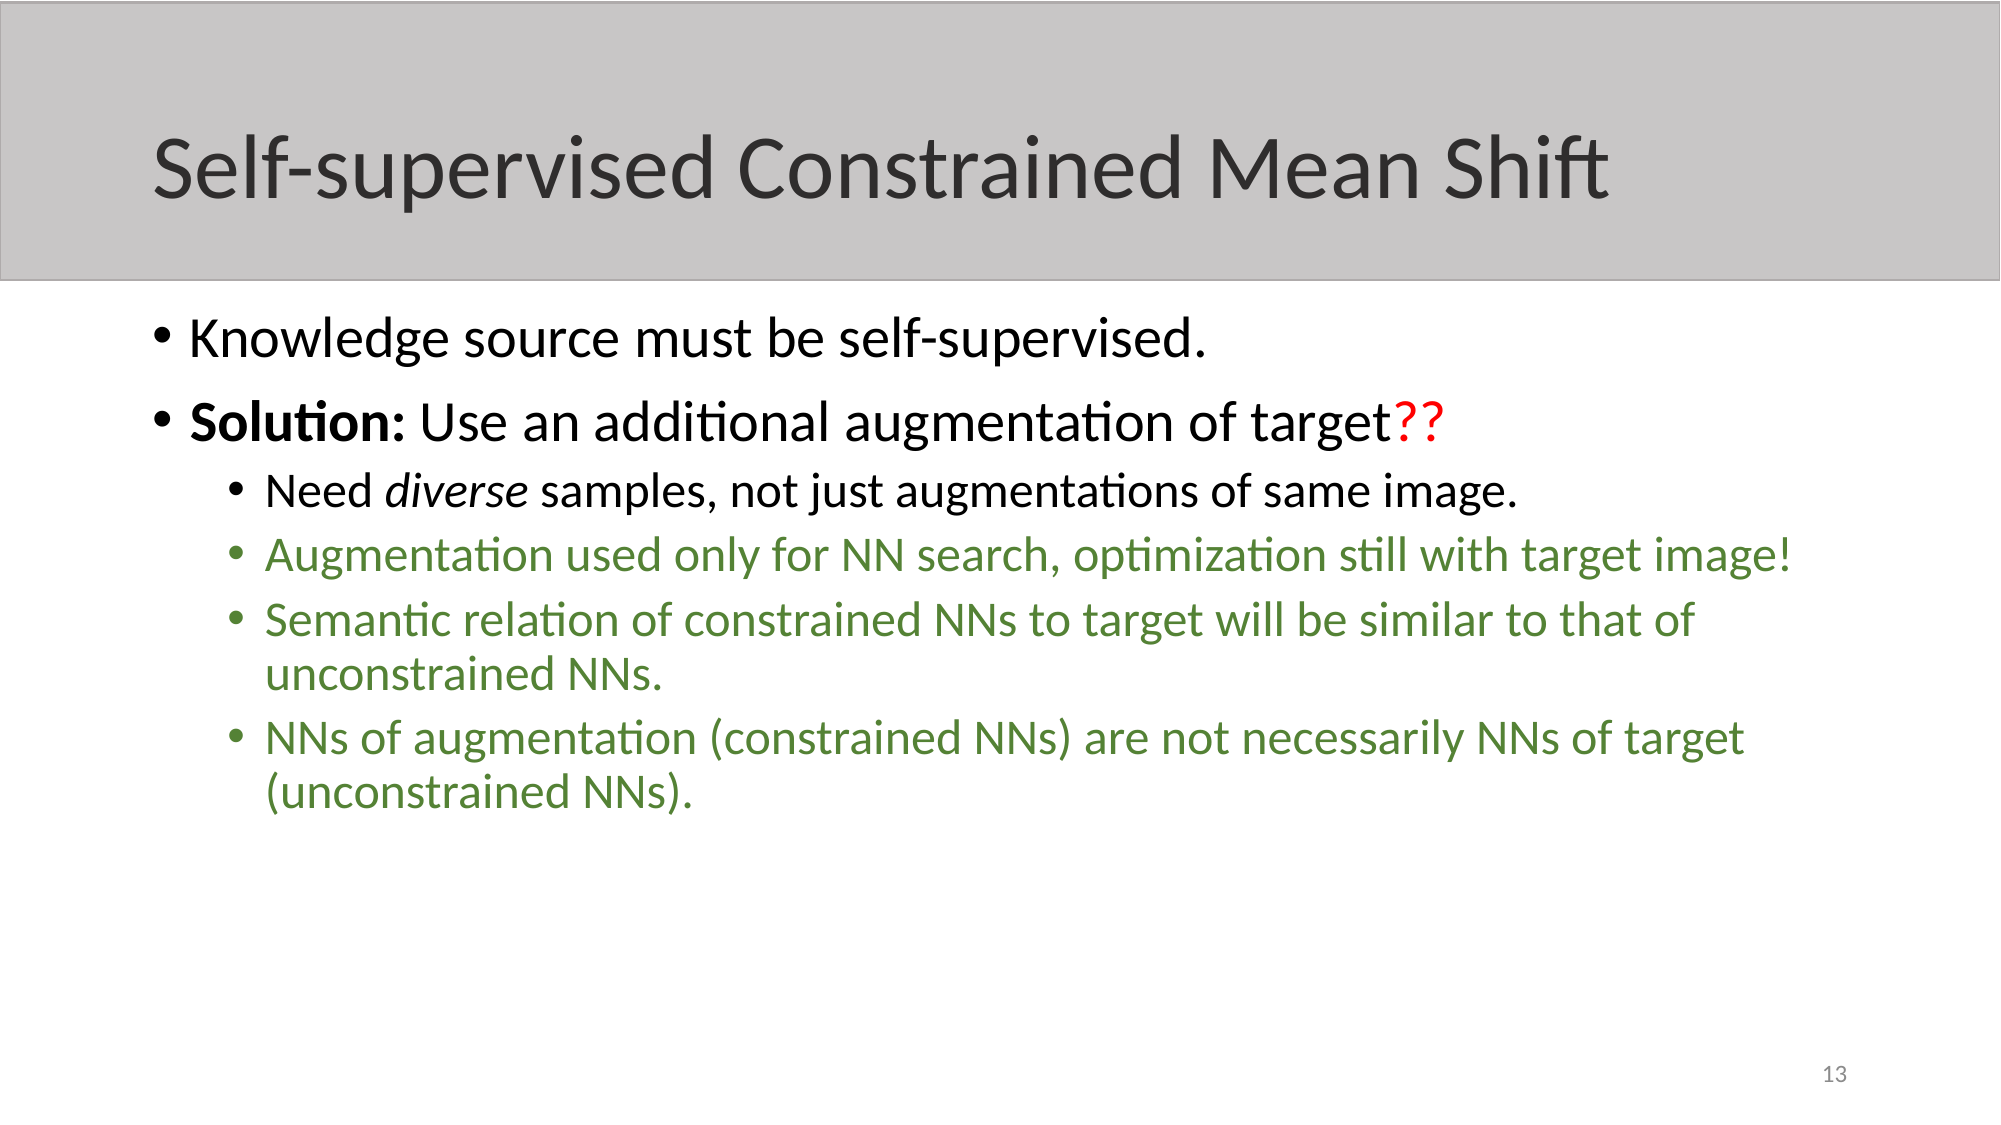

# Self-supervised Constrained Mean Shift
Knowledge source must be self-supervised.
Solution: Use an additional augmentation of target??
Need diverse samples, not just augmentations of same image.
Augmentation used only for NN search, optimization still with target image!
Semantic relation of constrained NNs to target will be similar to that of unconstrained NNs.
NNs of augmentation (constrained NNs) are not necessarily NNs of target (unconstrained NNs).
13